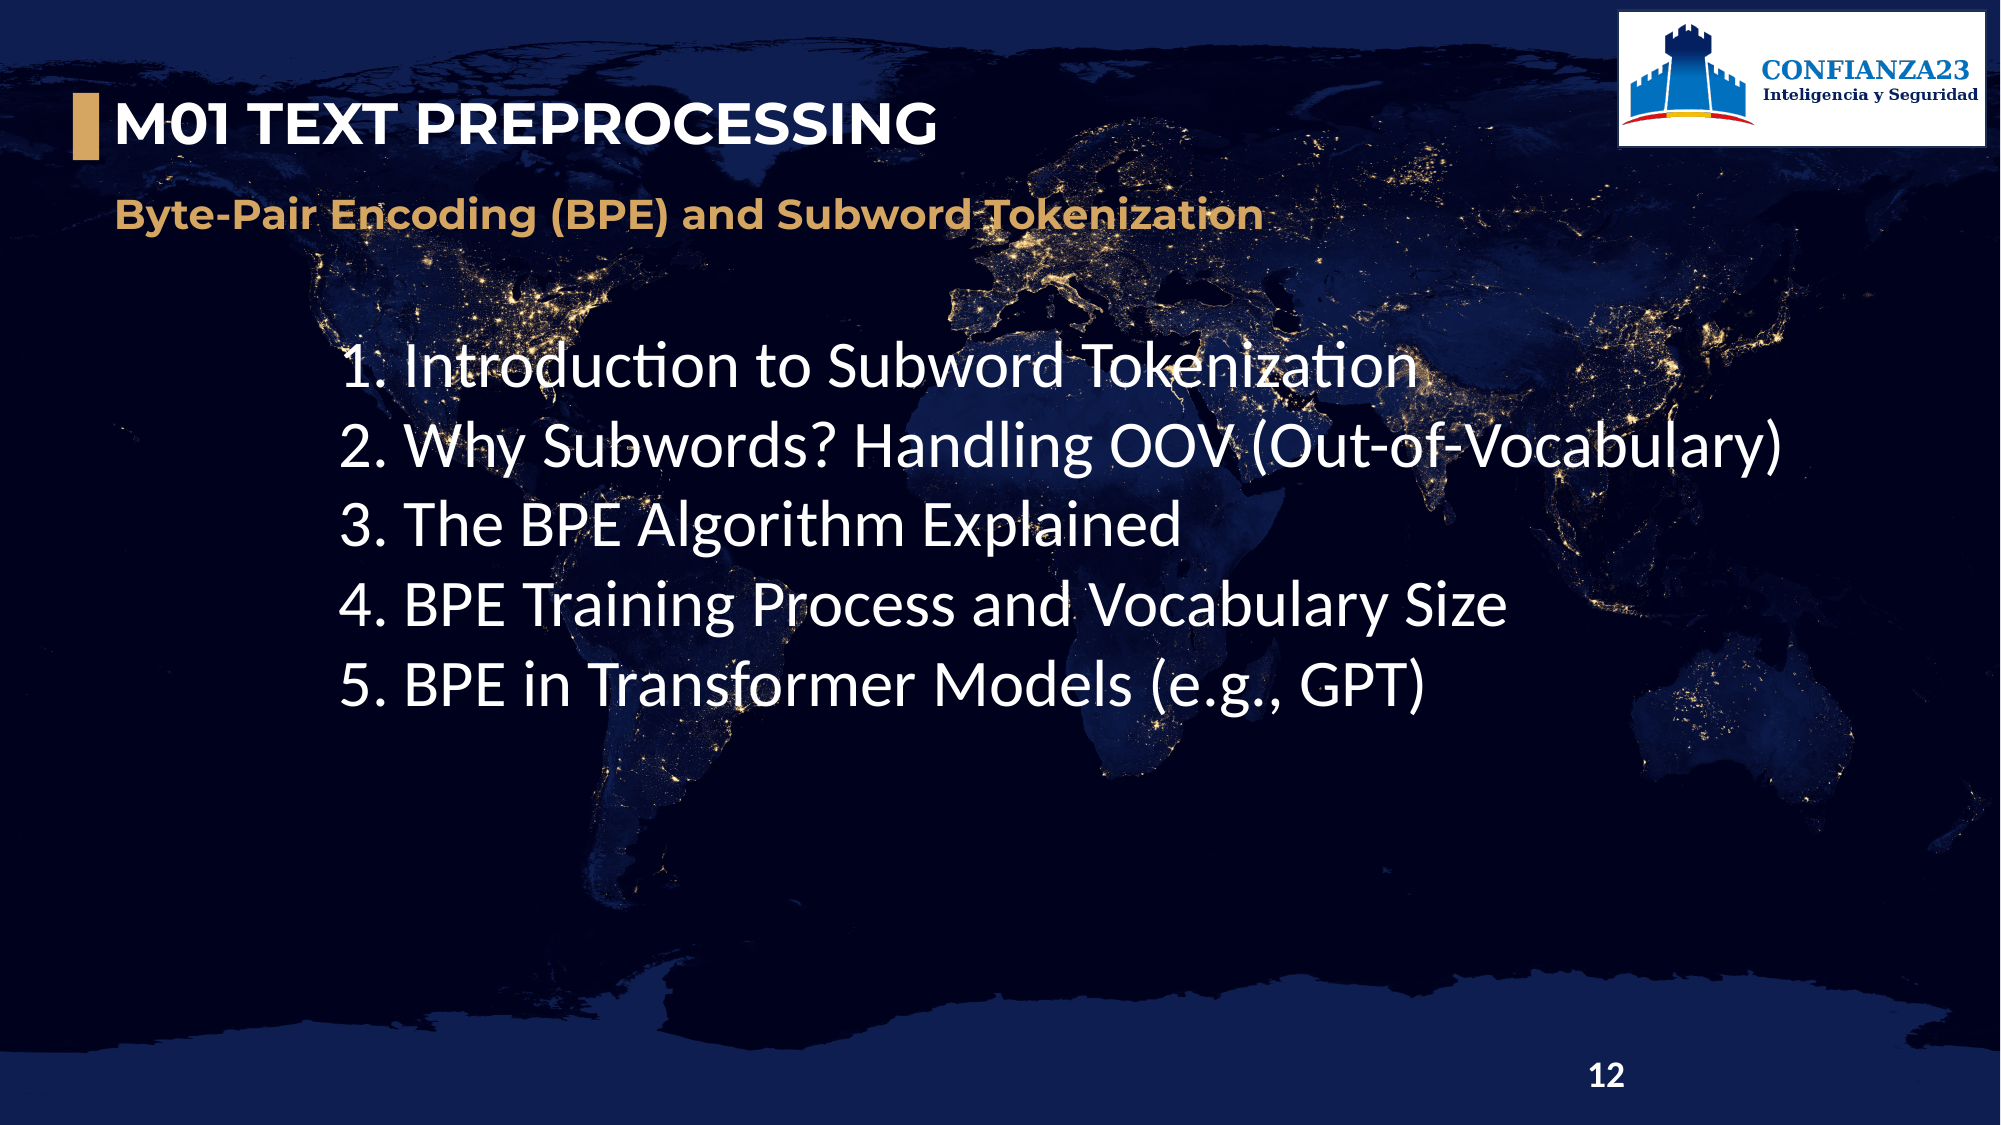

M01 TEXT PREPROCESSING

Byte-Pair Encoding (BPE) and Subword Tokenization
1. Introduction to Subword Tokenization
2. Why Subwords? Handling OOV (Out-of-Vocabulary)
3. The BPE Algorithm Explained
4. BPE Training Process and Vocabulary Size
5. BPE in Transformer Models (e.g., GPT)